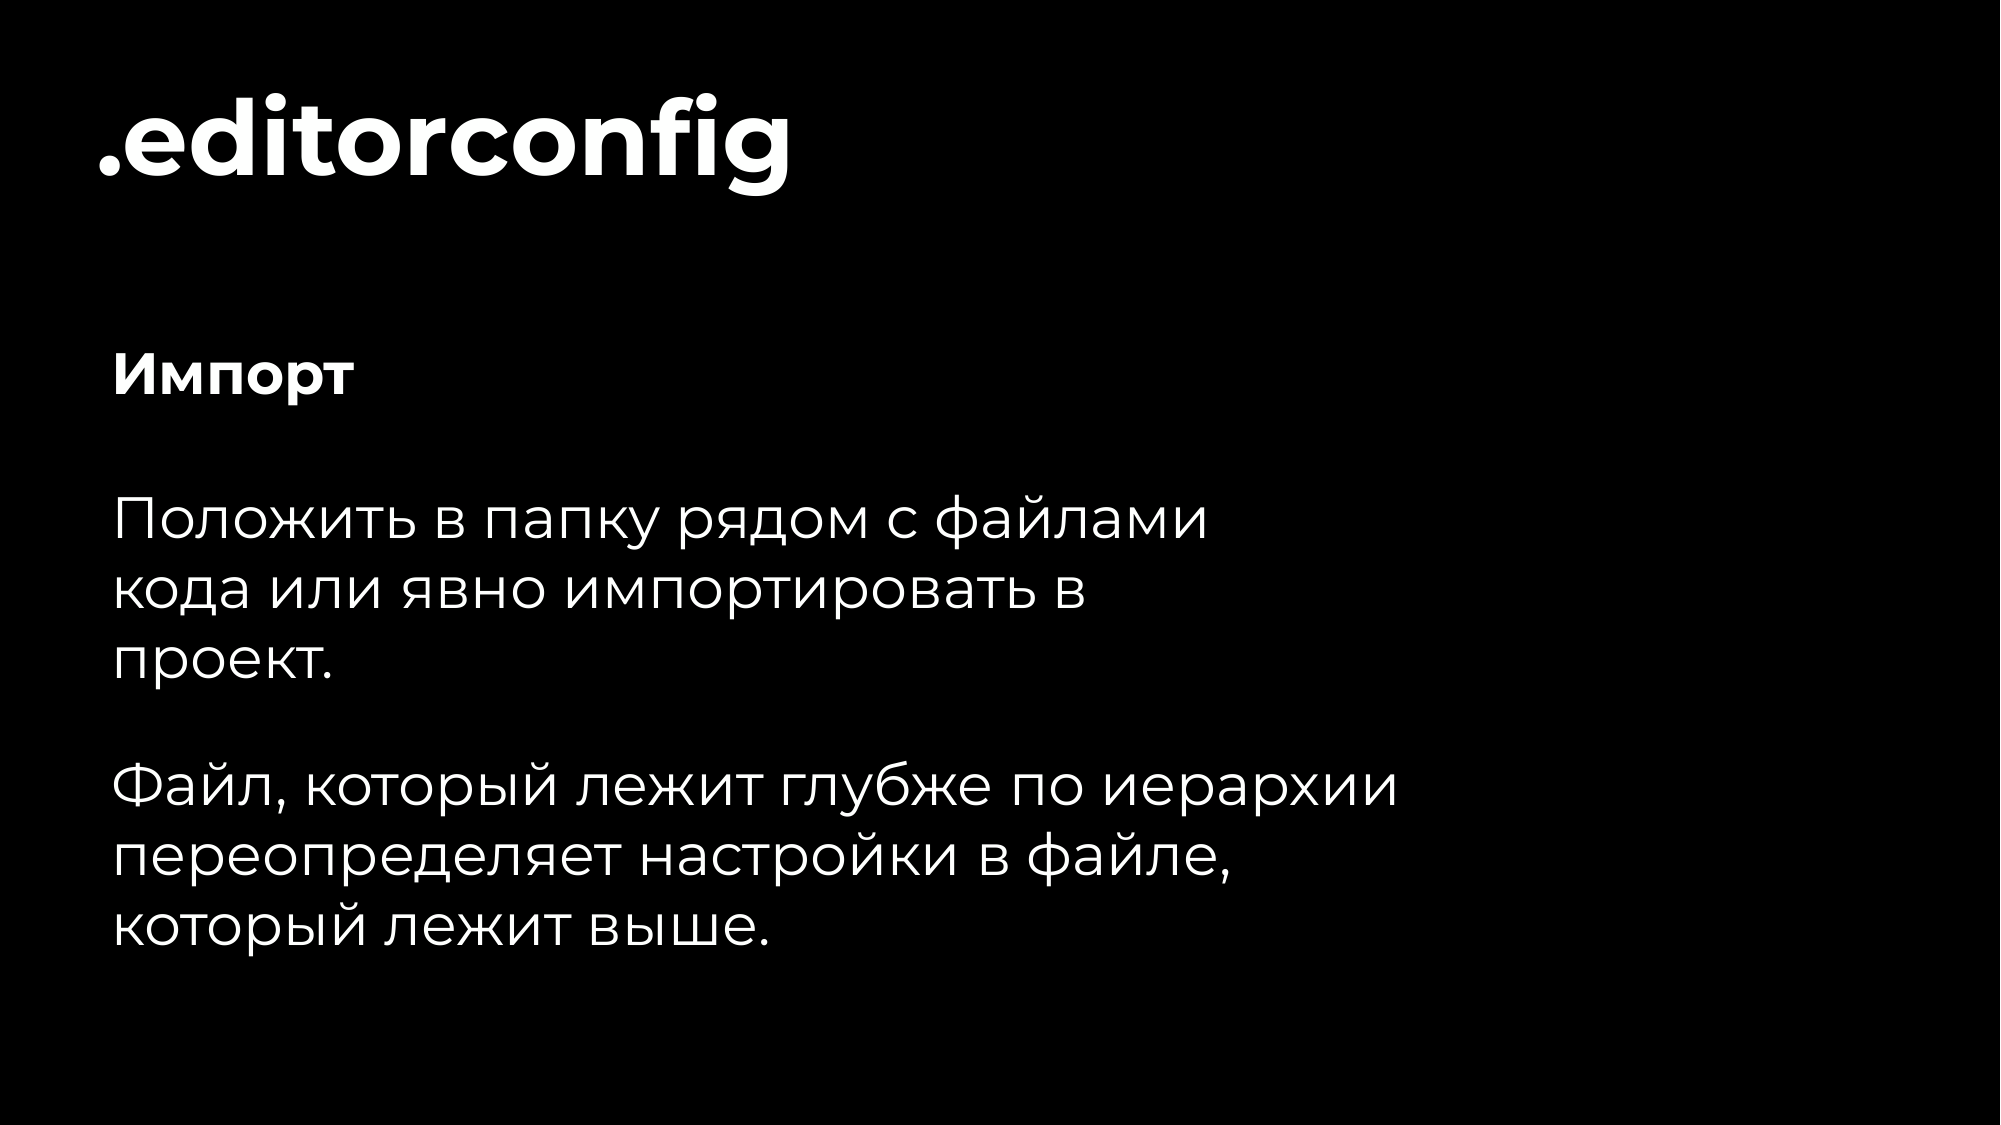

# .editorсonfig
Импорт
Положить в папку рядом c файлами кода или явно импортировать в проект.
Файл, который лежит глубже по иерархии переопределяет настройки в файле, который лежит выше.